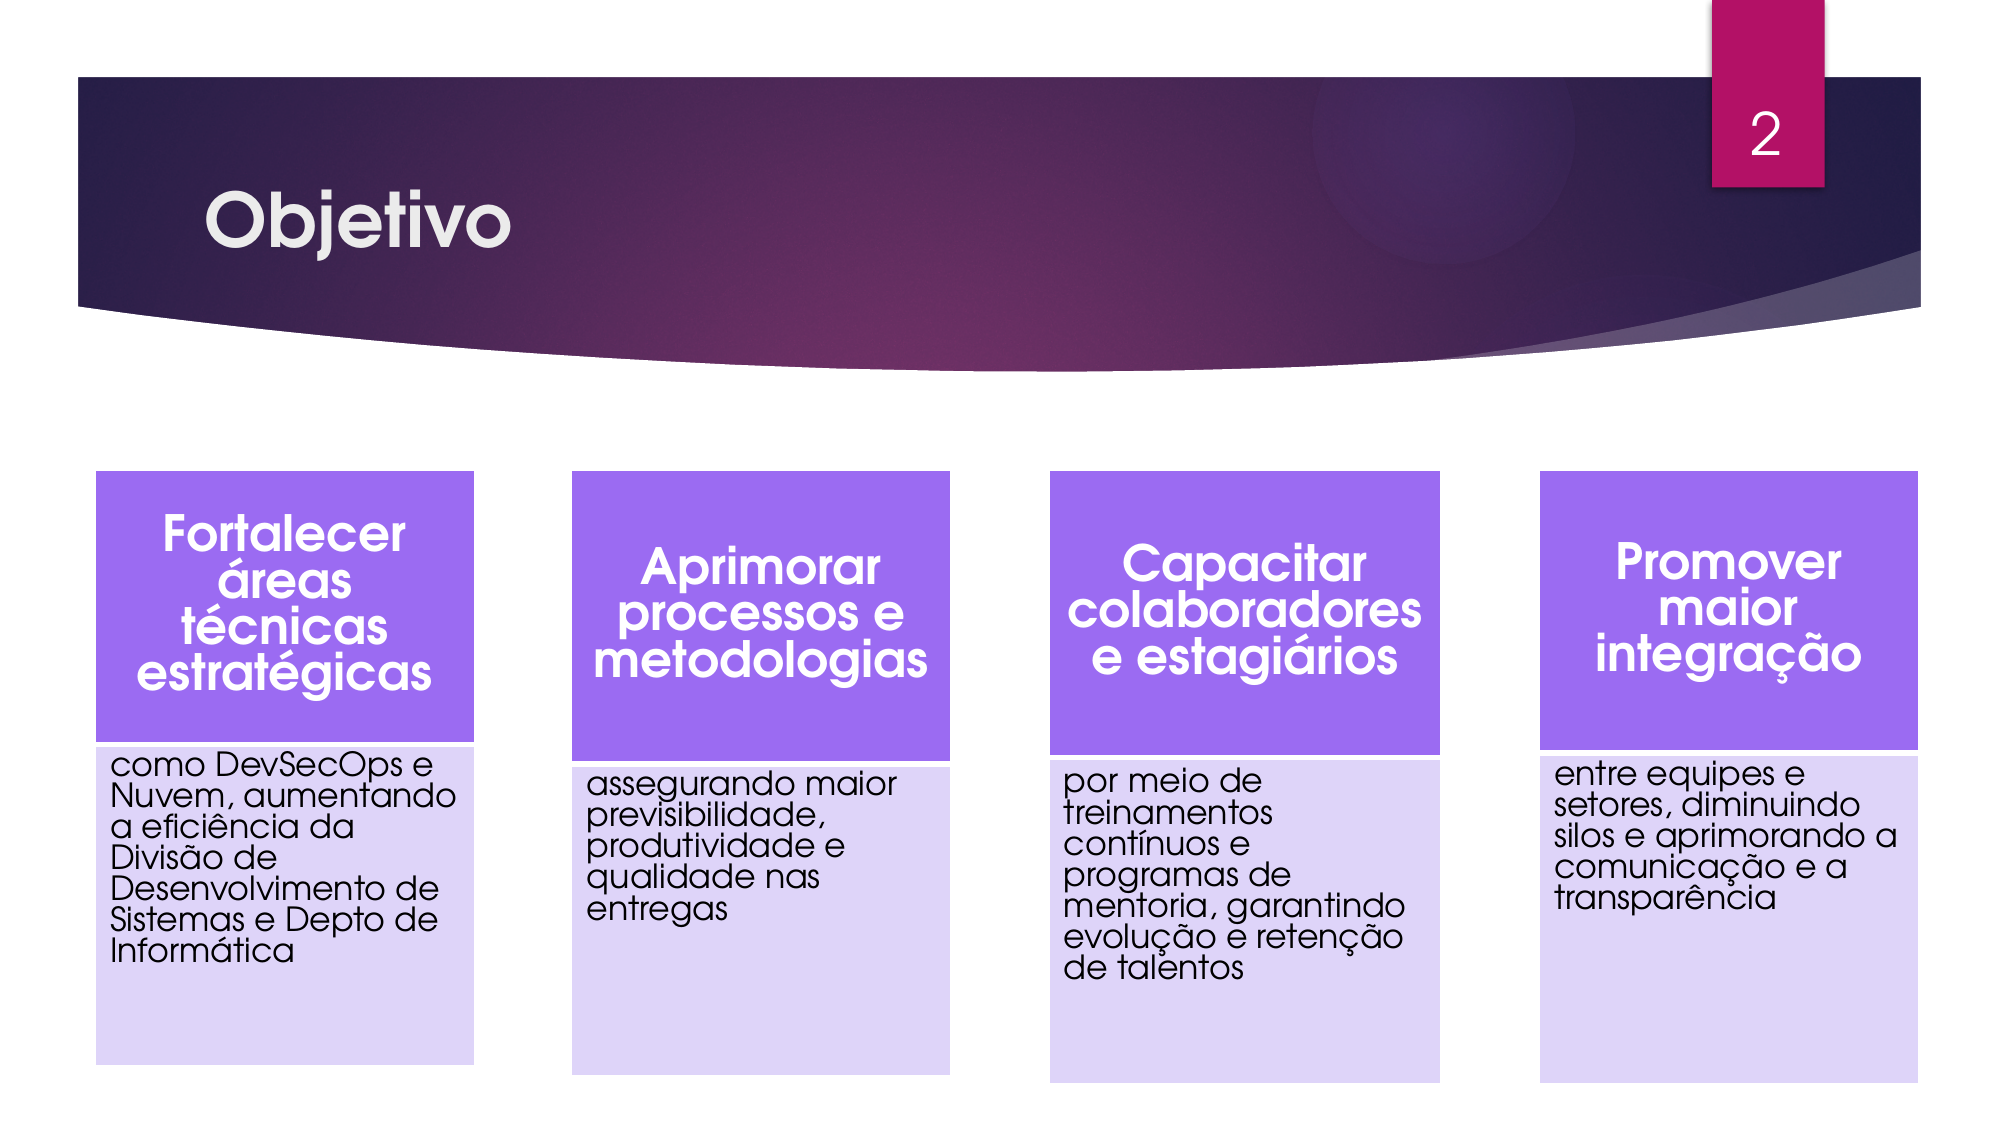

2
# Objetivo
| Aprimorar processos e metodologias |
| --- |
| assegurando maior previsibilidade, produtividade e qualidade nas entregas |
| Capacitar colaboradores e estagiários |
| --- |
| por meio de treinamentos contínuos e programas de mentoria, garantindo evolução e retenção de talentos |
| Promover maior integração |
| --- |
| entre equipes e setores, diminuindo silos e aprimorando a comunicação e a transparência |
| Fortalecer áreas técnicas estratégicas |
| --- |
| como DevSecOps e Nuvem, aumentando a eficiência da Divisão de Desenvolvimento de Sistemas e Depto de Informática |